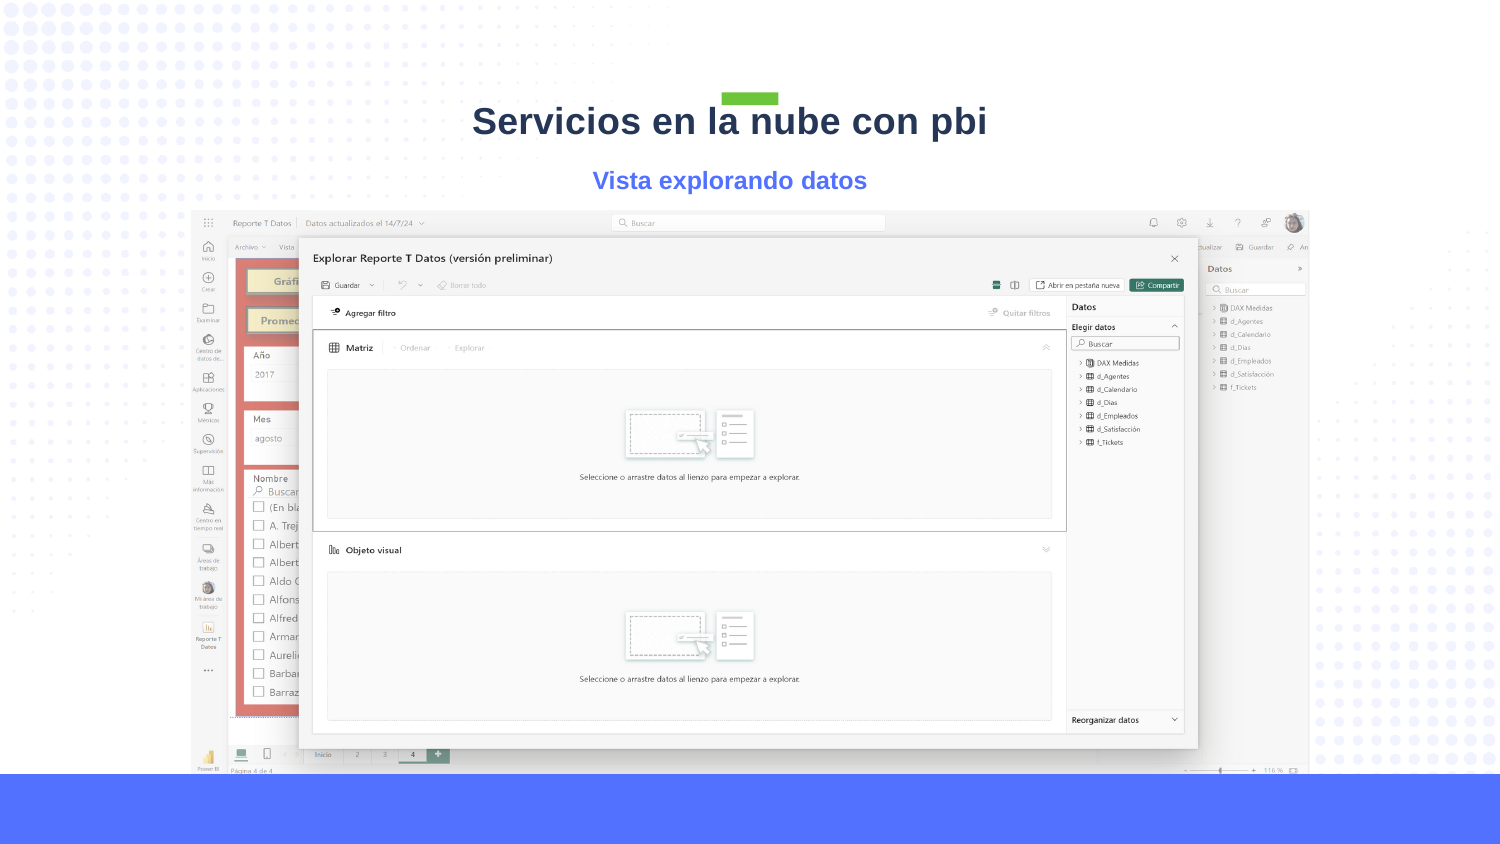

Servicios en la nube con pbi
Vista explorando datos